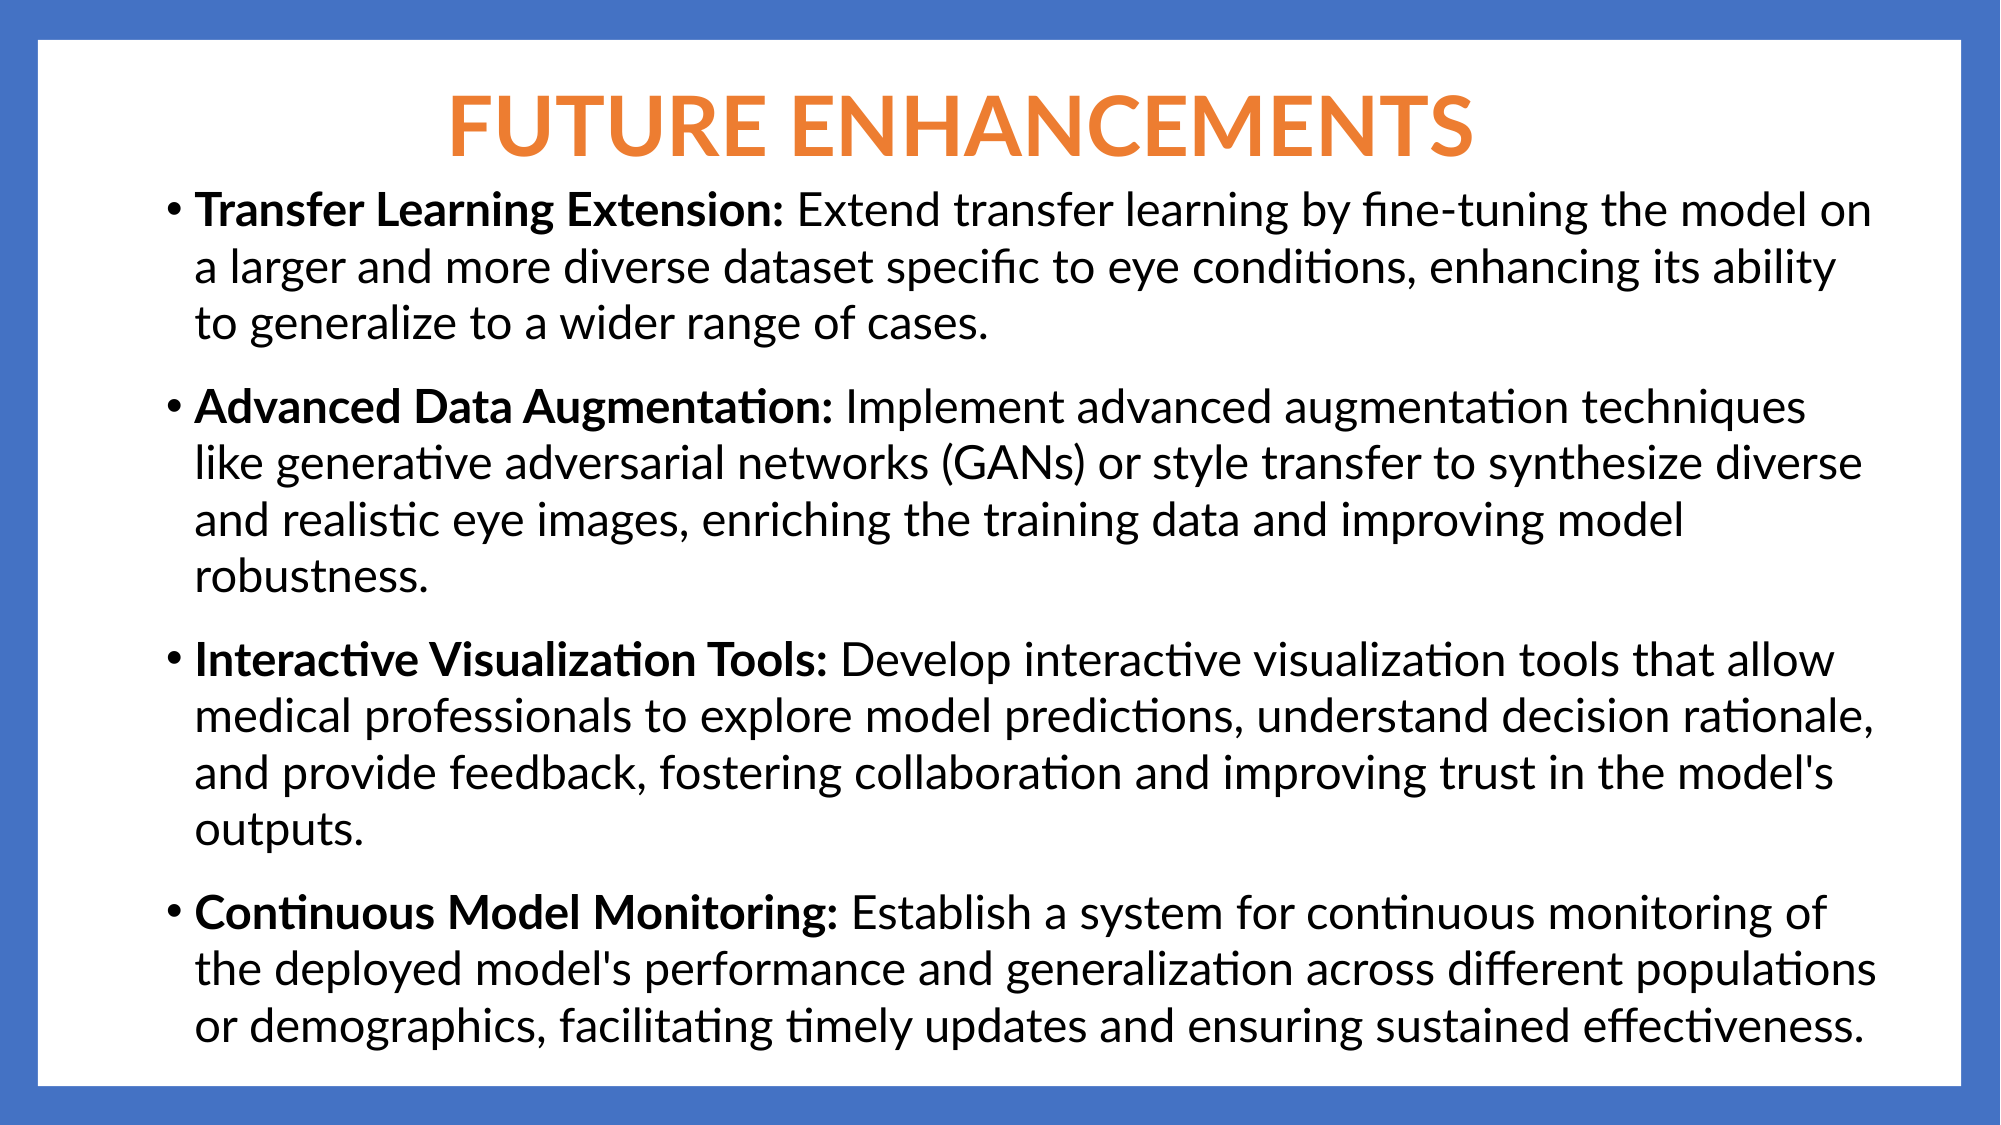

# FUTURE ENHANCEMENTS
Transfer Learning Extension: Extend transfer learning by fine-tuning the model on a larger and more diverse dataset specific to eye conditions, enhancing its ability to generalize to a wider range of cases.
Advanced Data Augmentation: Implement advanced augmentation techniques like generative adversarial networks (GANs) or style transfer to synthesize diverse and realistic eye images, enriching the training data and improving model robustness.
Interactive Visualization Tools: Develop interactive visualization tools that allow medical professionals to explore model predictions, understand decision rationale, and provide feedback, fostering collaboration and improving trust in the model's outputs.
Continuous Model Monitoring: Establish a system for continuous monitoring of the deployed model's performance and generalization across different populations or demographics, facilitating timely updates and ensuring sustained effectiveness.